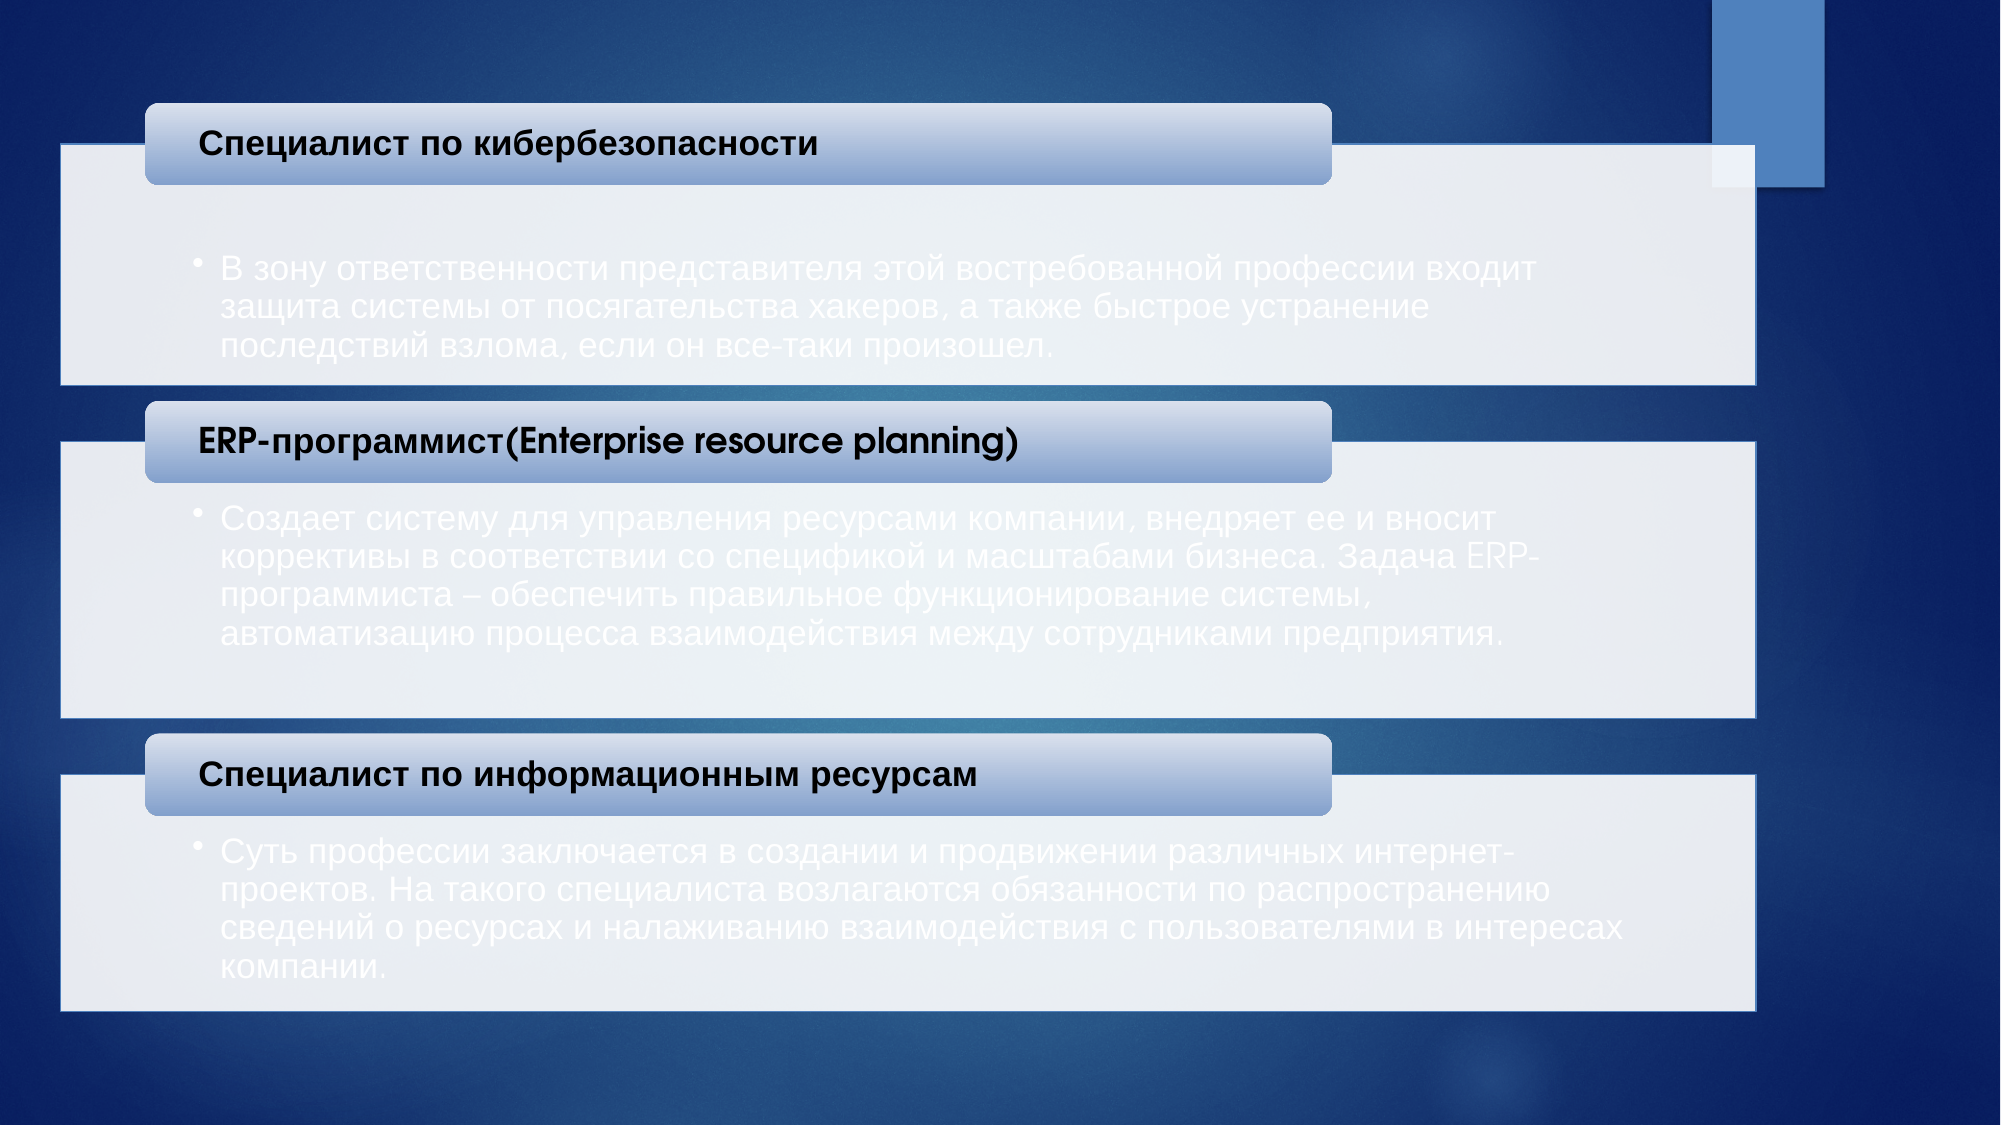

#

В зону ответственности представителя этой востребованной профессии входит защита системы от посягательства хакеров, а также быстрое устранение последствий взлома, если он все-таки произошел.
Специалист по кибербезопасности
Создает систему для управления ресурсами компании, внедряет ее и вносит коррективы в соответствии со спецификой и масштабами бизнеса. Задача ERP-программиста – обеспечить правильное функционирование системы, автоматизацию процесса взаимодействия между сотрудниками предприятия.
ERP-программист(Enterprise resource planning)
Суть профессии заключается в создании и продвижении различных интернет-проектов. На такого специалиста возлагаются обязанности по распространению сведений о ресурсах и налаживанию взаимодействия с пользователями в интересах компании.
Специалист по информационным ресурсам